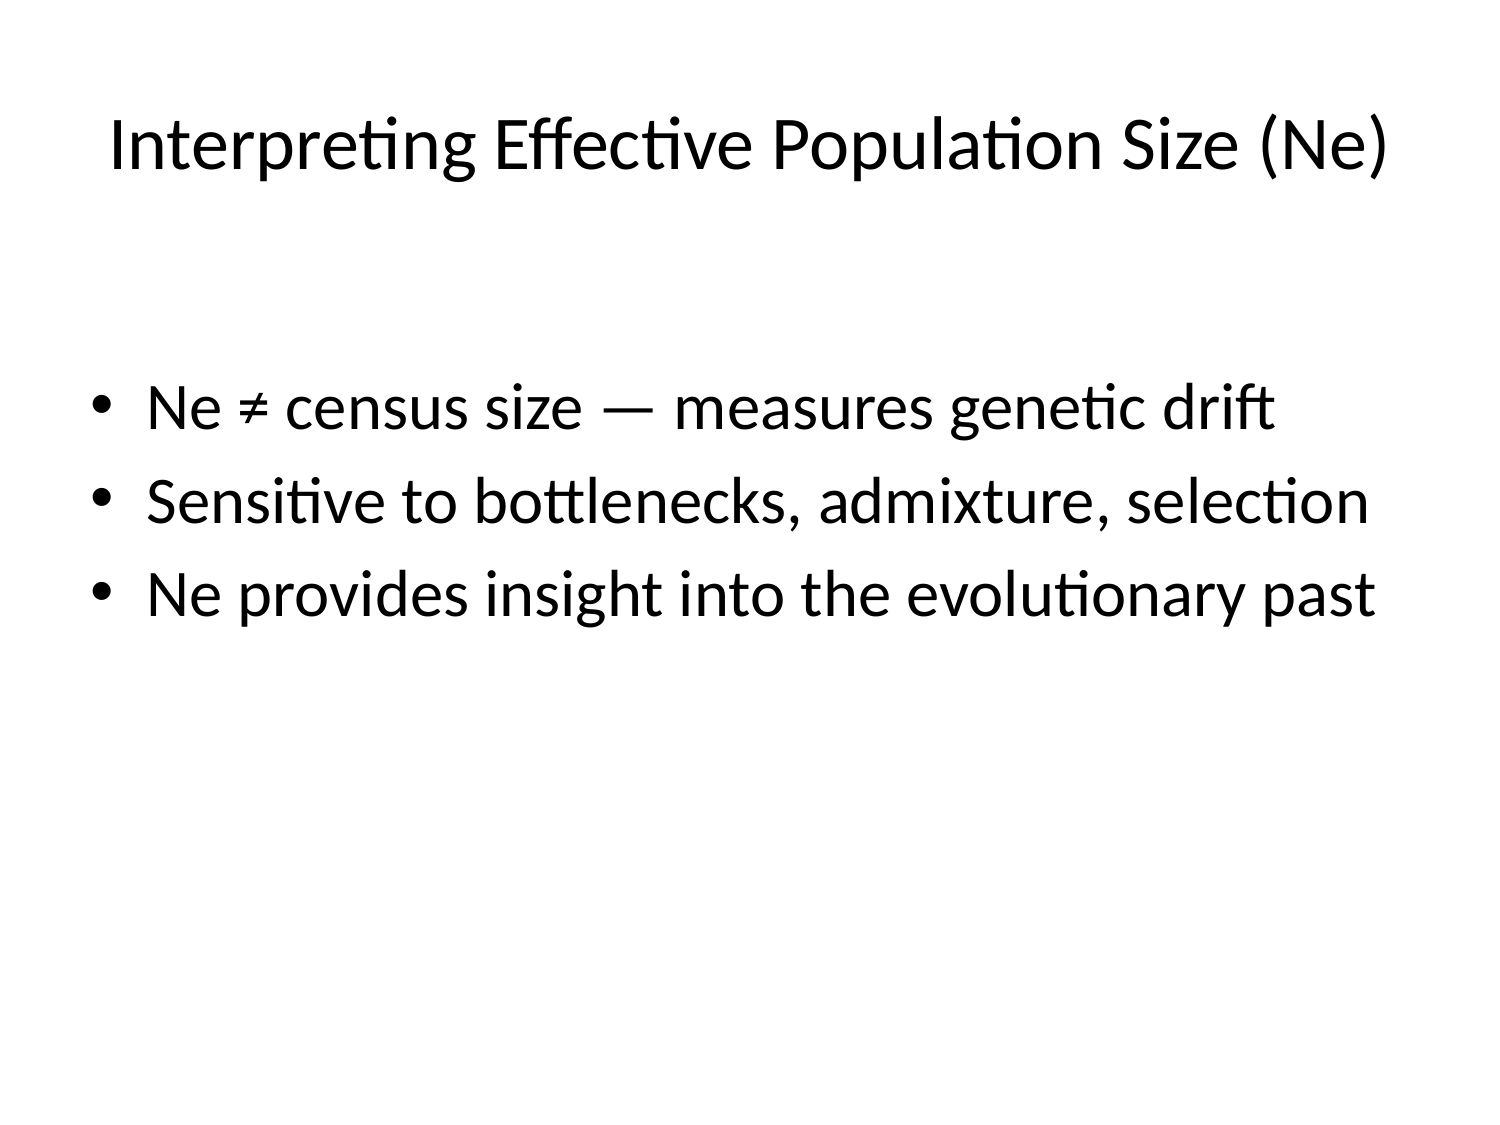

# Interpreting Effective Population Size (Ne)

Ne ≠ census size — measures genetic drift
Sensitive to bottlenecks, admixture, selection
Ne provides insight into the evolutionary past